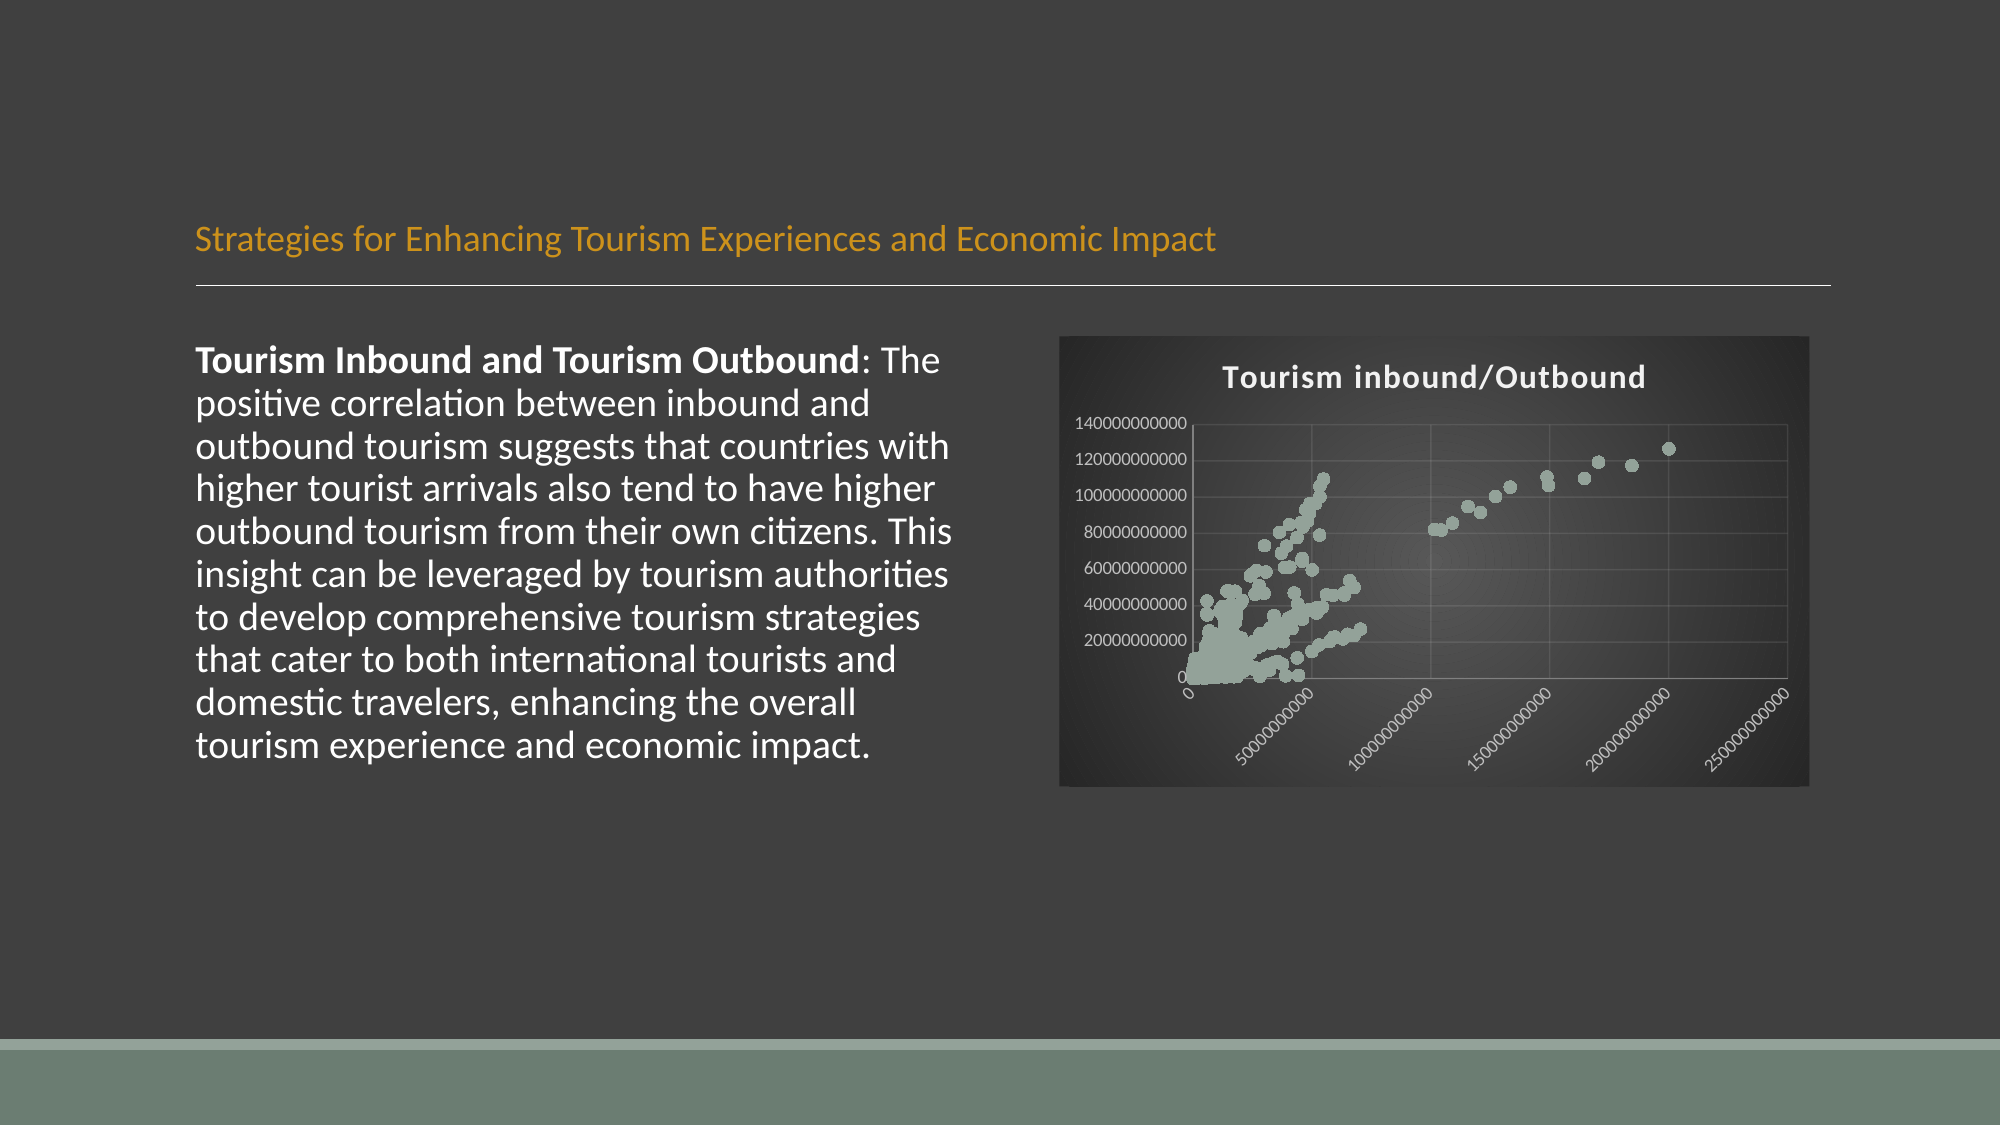

Strategies for Enhancing Tourism Experiences and Economic Impact
Tourism Inbound and Tourism Outbound: The positive correlation between inbound and outbound tourism suggests that countries with higher tourist arrivals also tend to have higher outbound tourism from their own citizens. This insight can be leveraged by tourism authorities to develop comprehensive tourism strategies that cater to both international tourists and domestic travelers, enhancing the overall tourism experience and economic impact.

### Chart: Tourism inbound/Outbound

| Category | Tourism_Outbound |
|---|---|